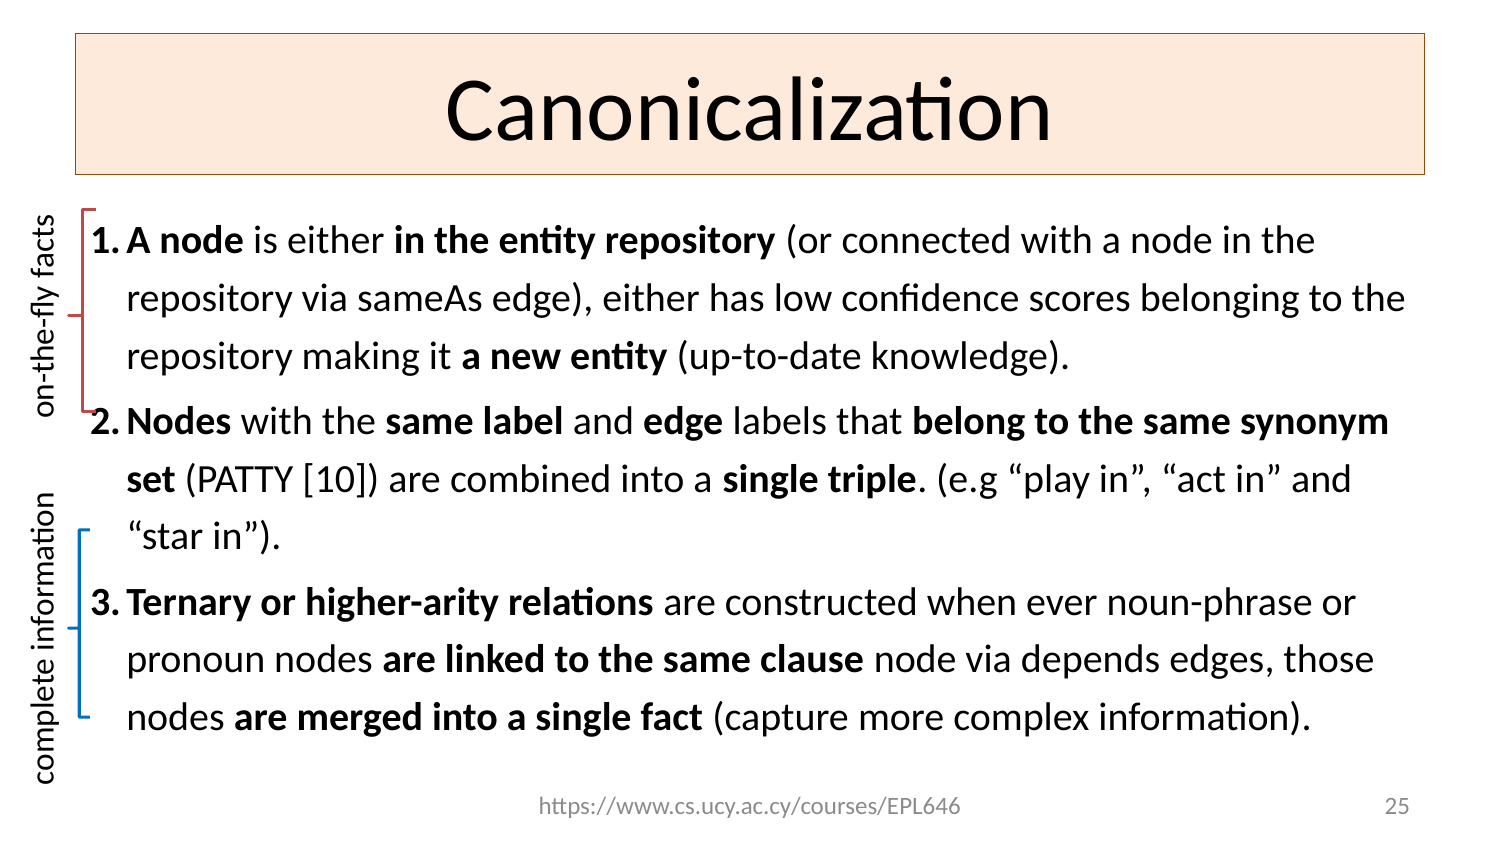

# Canonicalization
on-the-fly facts

A node is either in the entity repository (or connected with a node in the repository via sameAs edge), either has low confidence scores belonging to the repository making it a new entity (up-to-date knowledge).
Nodes with the same label and edge labels that belong to the same synonym set (PATTY [10]) are combined into a single triple. (e.g “play in”, “act in” and “star in”).
Ternary or higher-arity relations are constructed when ever noun-phrase or pronoun nodes are linked to the same clause node via depends edges, those nodes are merged into a single fact (capture more complex information).
complete information

https://www.cs.ucy.ac.cy/courses/EPL646
25